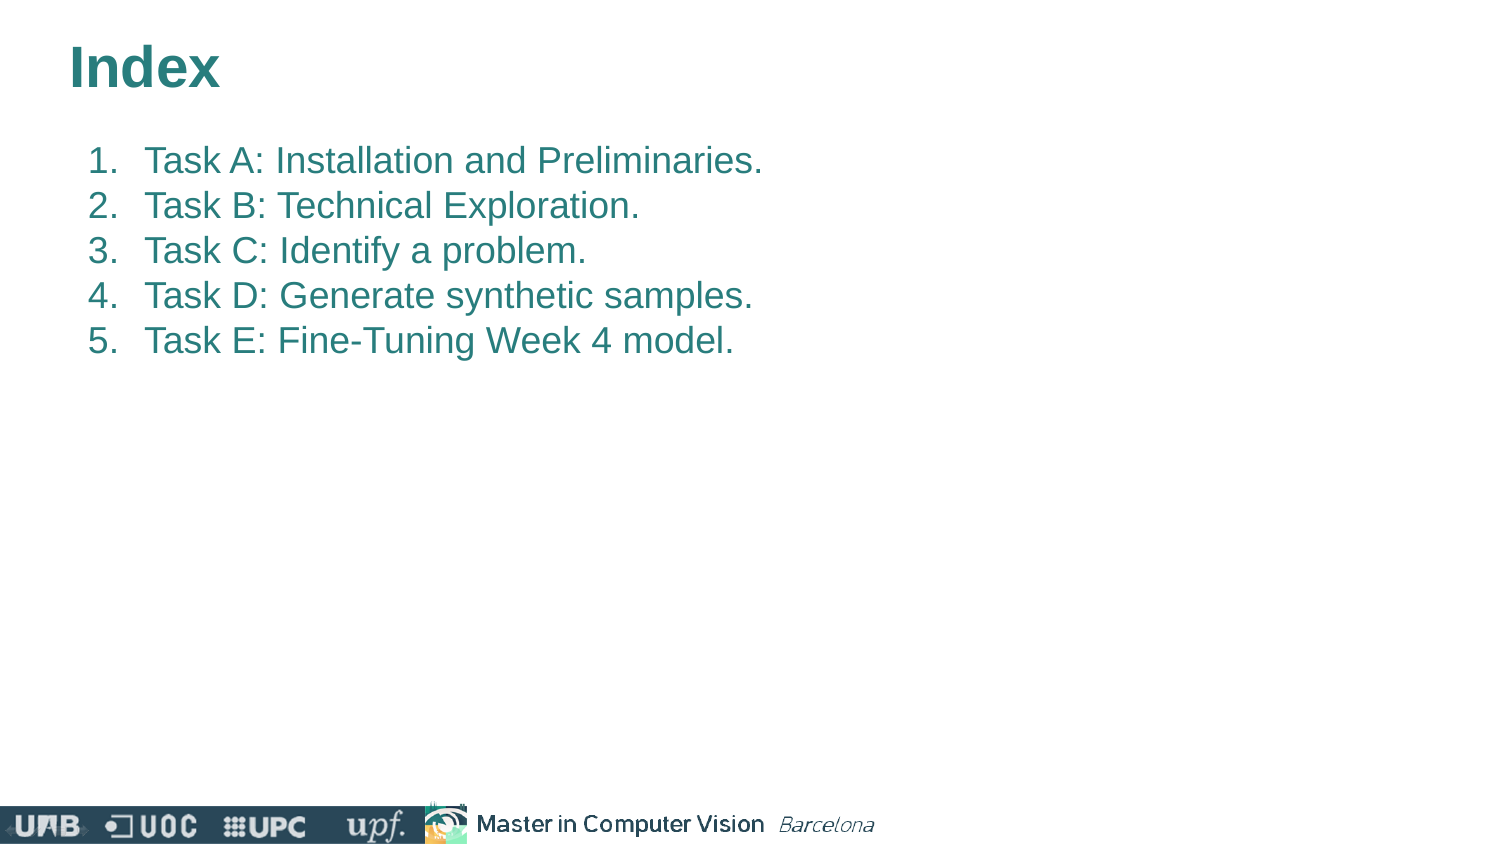

# Index
Task A: Installation and Preliminaries.
Task B: Technical Exploration.
Task C: Identify a problem.
Task D: Generate synthetic samples.
Task E: Fine-Tuning Week 4 model.